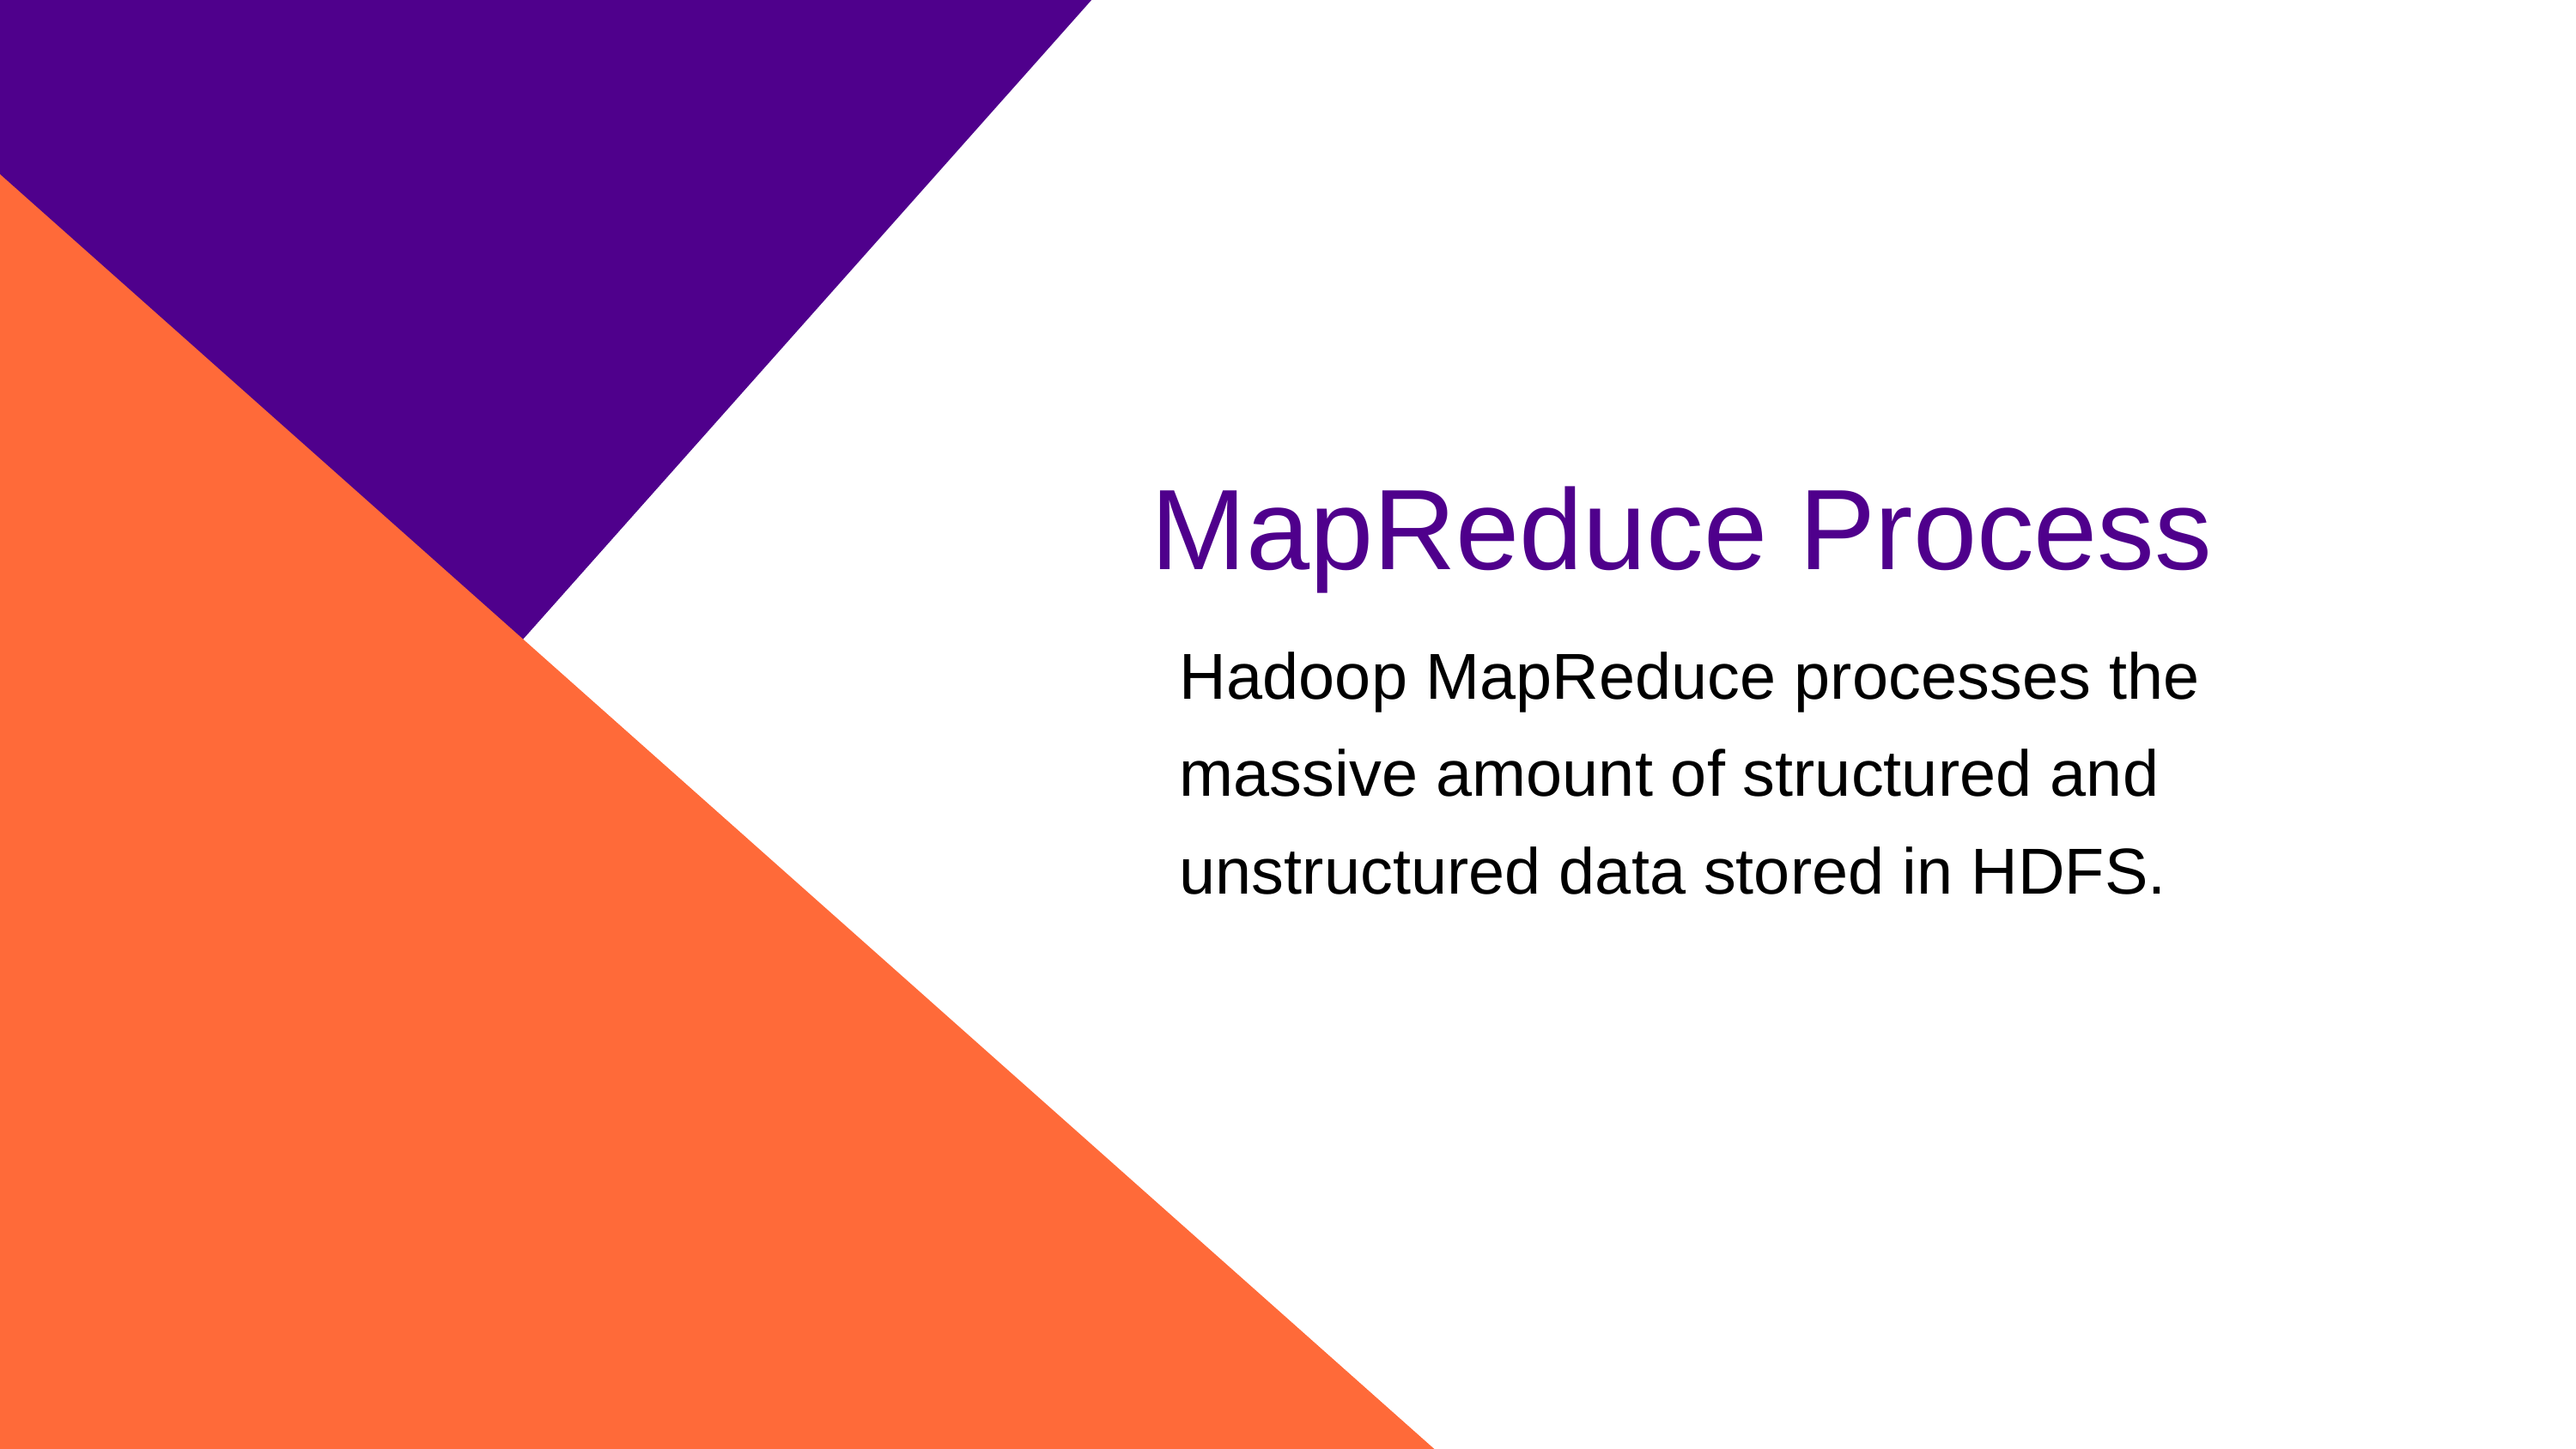

MapReduce Process
Hadoop MapReduce processes the massive amount of structured and unstructured data stored in HDFS.